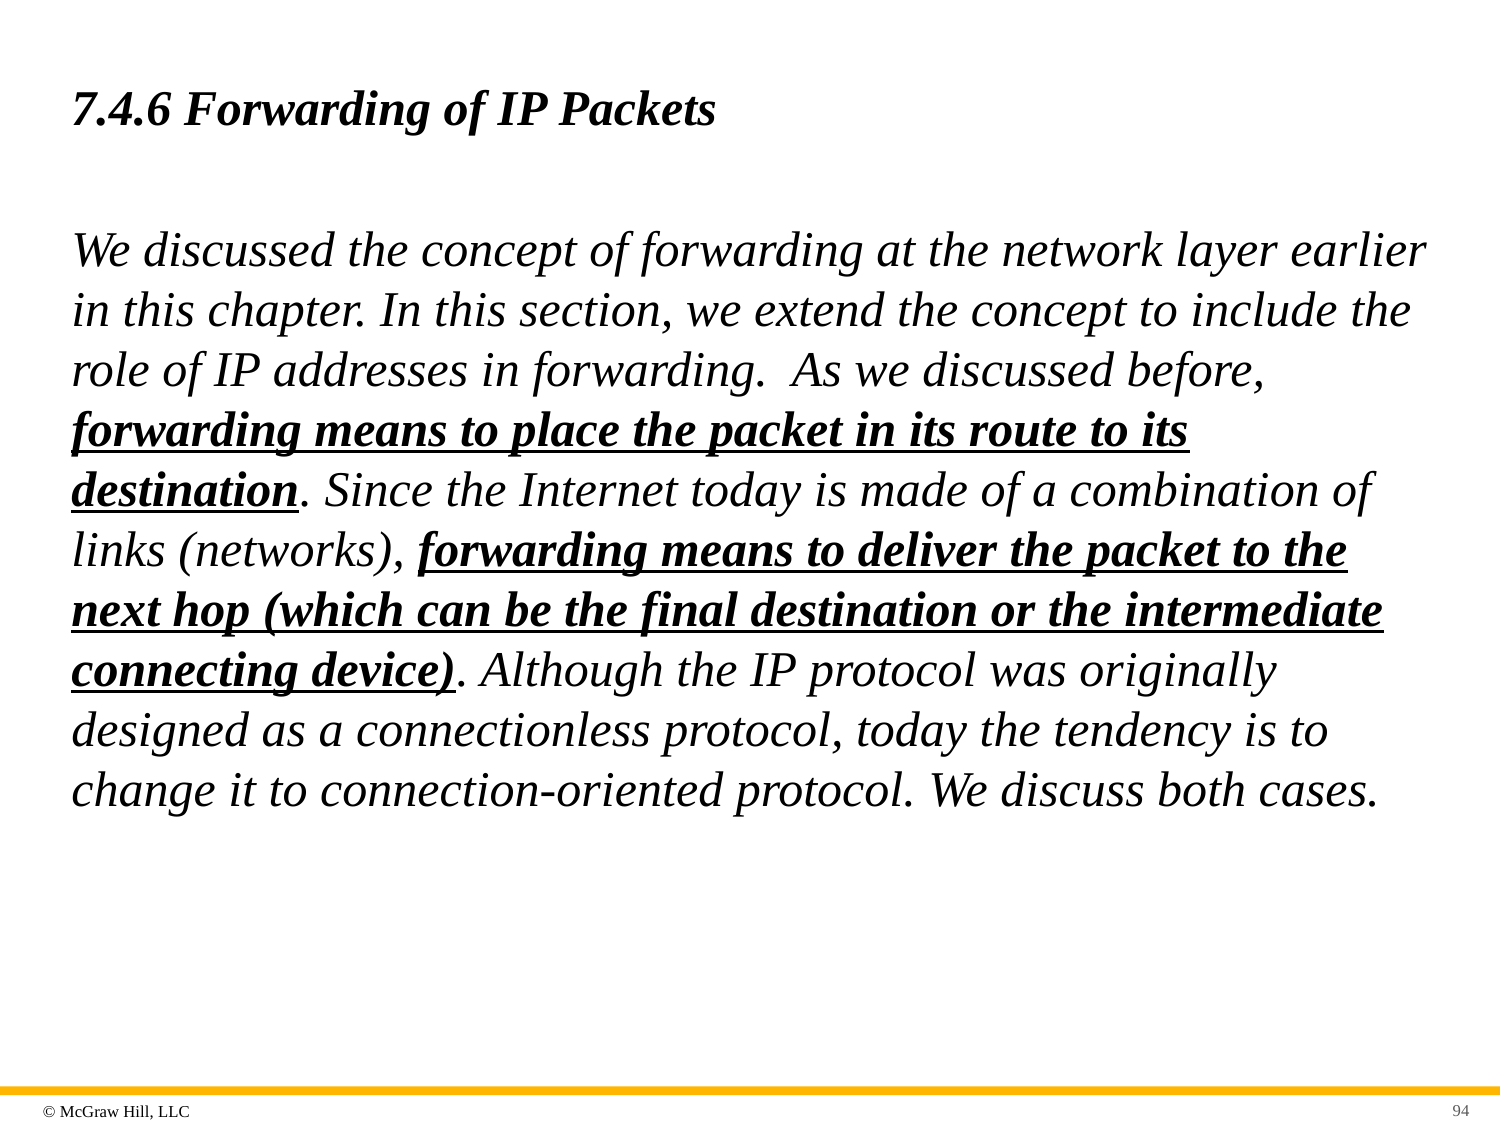

# 7.4.6 Forwarding of IP Packets
We discussed the concept of forwarding at the network layer earlier in this chapter. In this section, we extend the concept to include the role of IP addresses in forwarding.  As we discussed before, forwarding means to place the packet in its route to its destination. Since the Internet today is made of a combination of links (networks), forwarding means to deliver the packet to the next hop (which can be the final destination or the intermediate connecting device). Although the IP protocol was originally designed as a connectionless protocol, today the tendency is to change it to connection-oriented protocol. We discuss both cases.
94